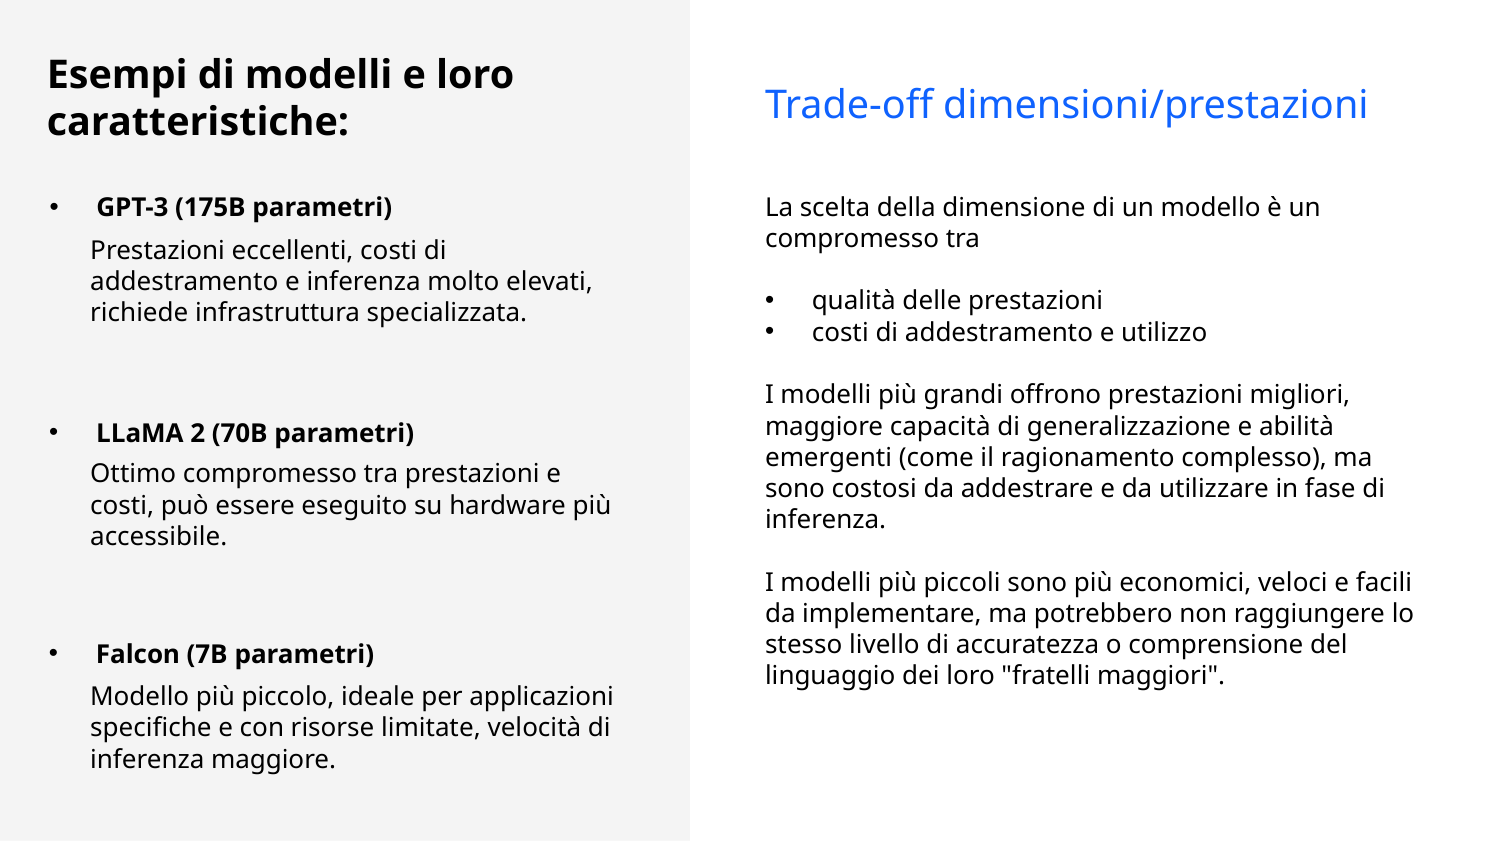

Esempi di modelli e loro caratteristiche:
Trade-off dimensioni/prestazioni
La scelta della dimensione di un modello è un compromesso tra
qualità delle prestazioni
costi di addestramento e utilizzo

I modelli più grandi offrono prestazioni migliori, maggiore capacità di generalizzazione e abilità emergenti (come il ragionamento complesso), ma sono costosi da addestrare e da utilizzare in fase di inferenza.

I modelli più piccoli sono più economici, veloci e facili da implementare, ma potrebbero non raggiungere lo stesso livello di accuratezza o comprensione del linguaggio dei loro "fratelli maggiori".
GPT-3 (175B parametri)
Prestazioni eccellenti, costi di addestramento e inferenza molto elevati, richiede infrastruttura specializzata.
LLaMA 2 (70B parametri)
Ottimo compromesso tra prestazioni e costi, può essere eseguito su hardware più accessibile.
Falcon (7B parametri)
Modello più piccolo, ideale per applicazioni specifiche e con risorse limitate, velocità di inferenza maggiore.